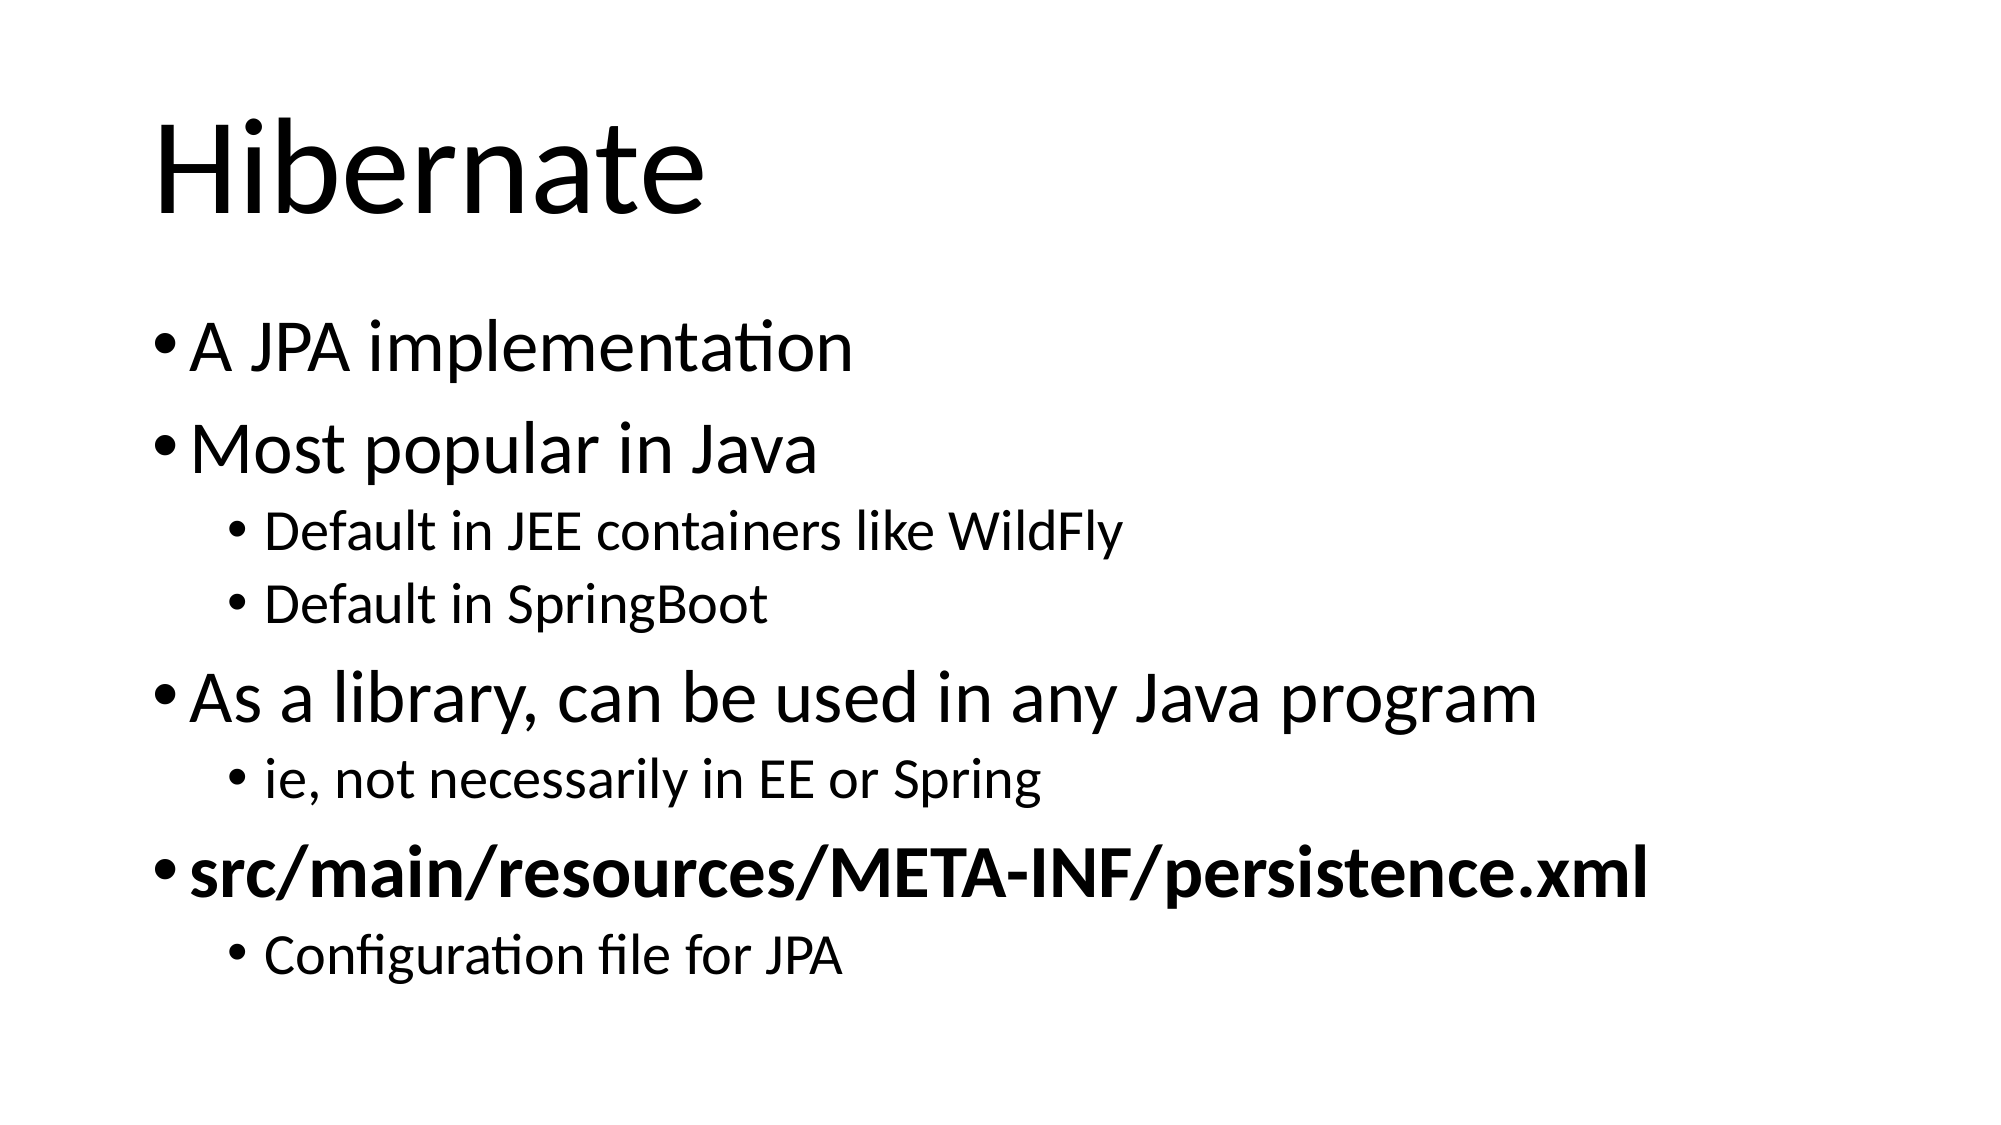

# Hibernate
A JPA implementation
Most popular in Java
Default in JEE containers like WildFly
Default in SpringBoot
As a library, can be used in any Java program
ie, not necessarily in EE or Spring
src/main/resources/META-INF/persistence.xml
Configuration file for JPA